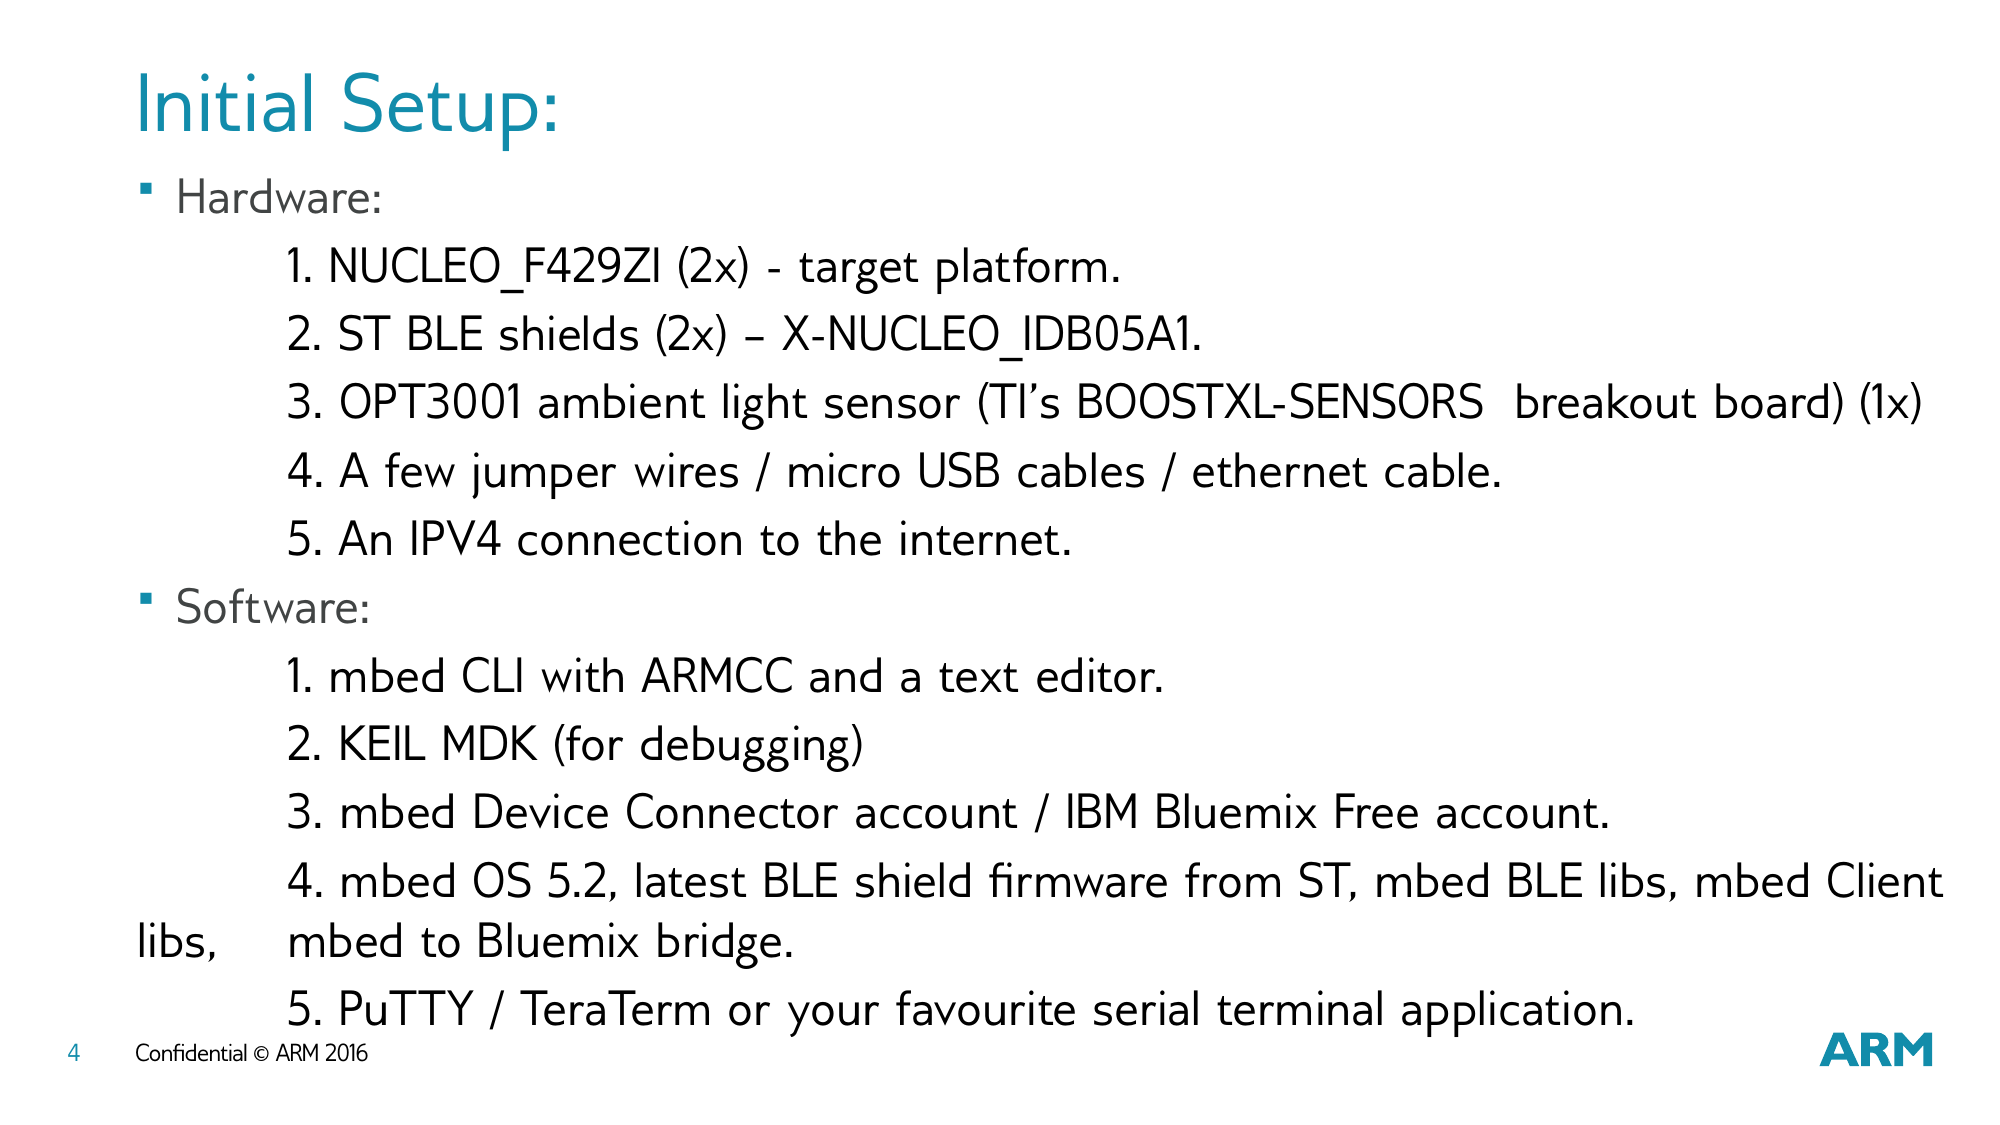

# Initial Setup:
Hardware:
	1. NUCLEO_F429ZI (2x) - target platform.
	2. ST BLE shields (2x) – X-NUCLEO_IDB05A1.
	3. OPT3001 ambient light sensor (TI’s BOOSTXL-SENSORS  breakout board) (1x)
	4. A few jumper wires / micro USB cables / ethernet cable.
	5. An IPV4 connection to the internet.
Software:
	1. mbed CLI with ARMCC and a text editor.
	2. KEIL MDK (for debugging)
	3. mbed Device Connector account / IBM Bluemix Free account.
	4. mbed OS 5.2, latest BLE shield firmware from ST, mbed BLE libs, mbed Client libs, 	mbed to Bluemix bridge.
	5. PuTTY / TeraTerm or your favourite serial terminal application.